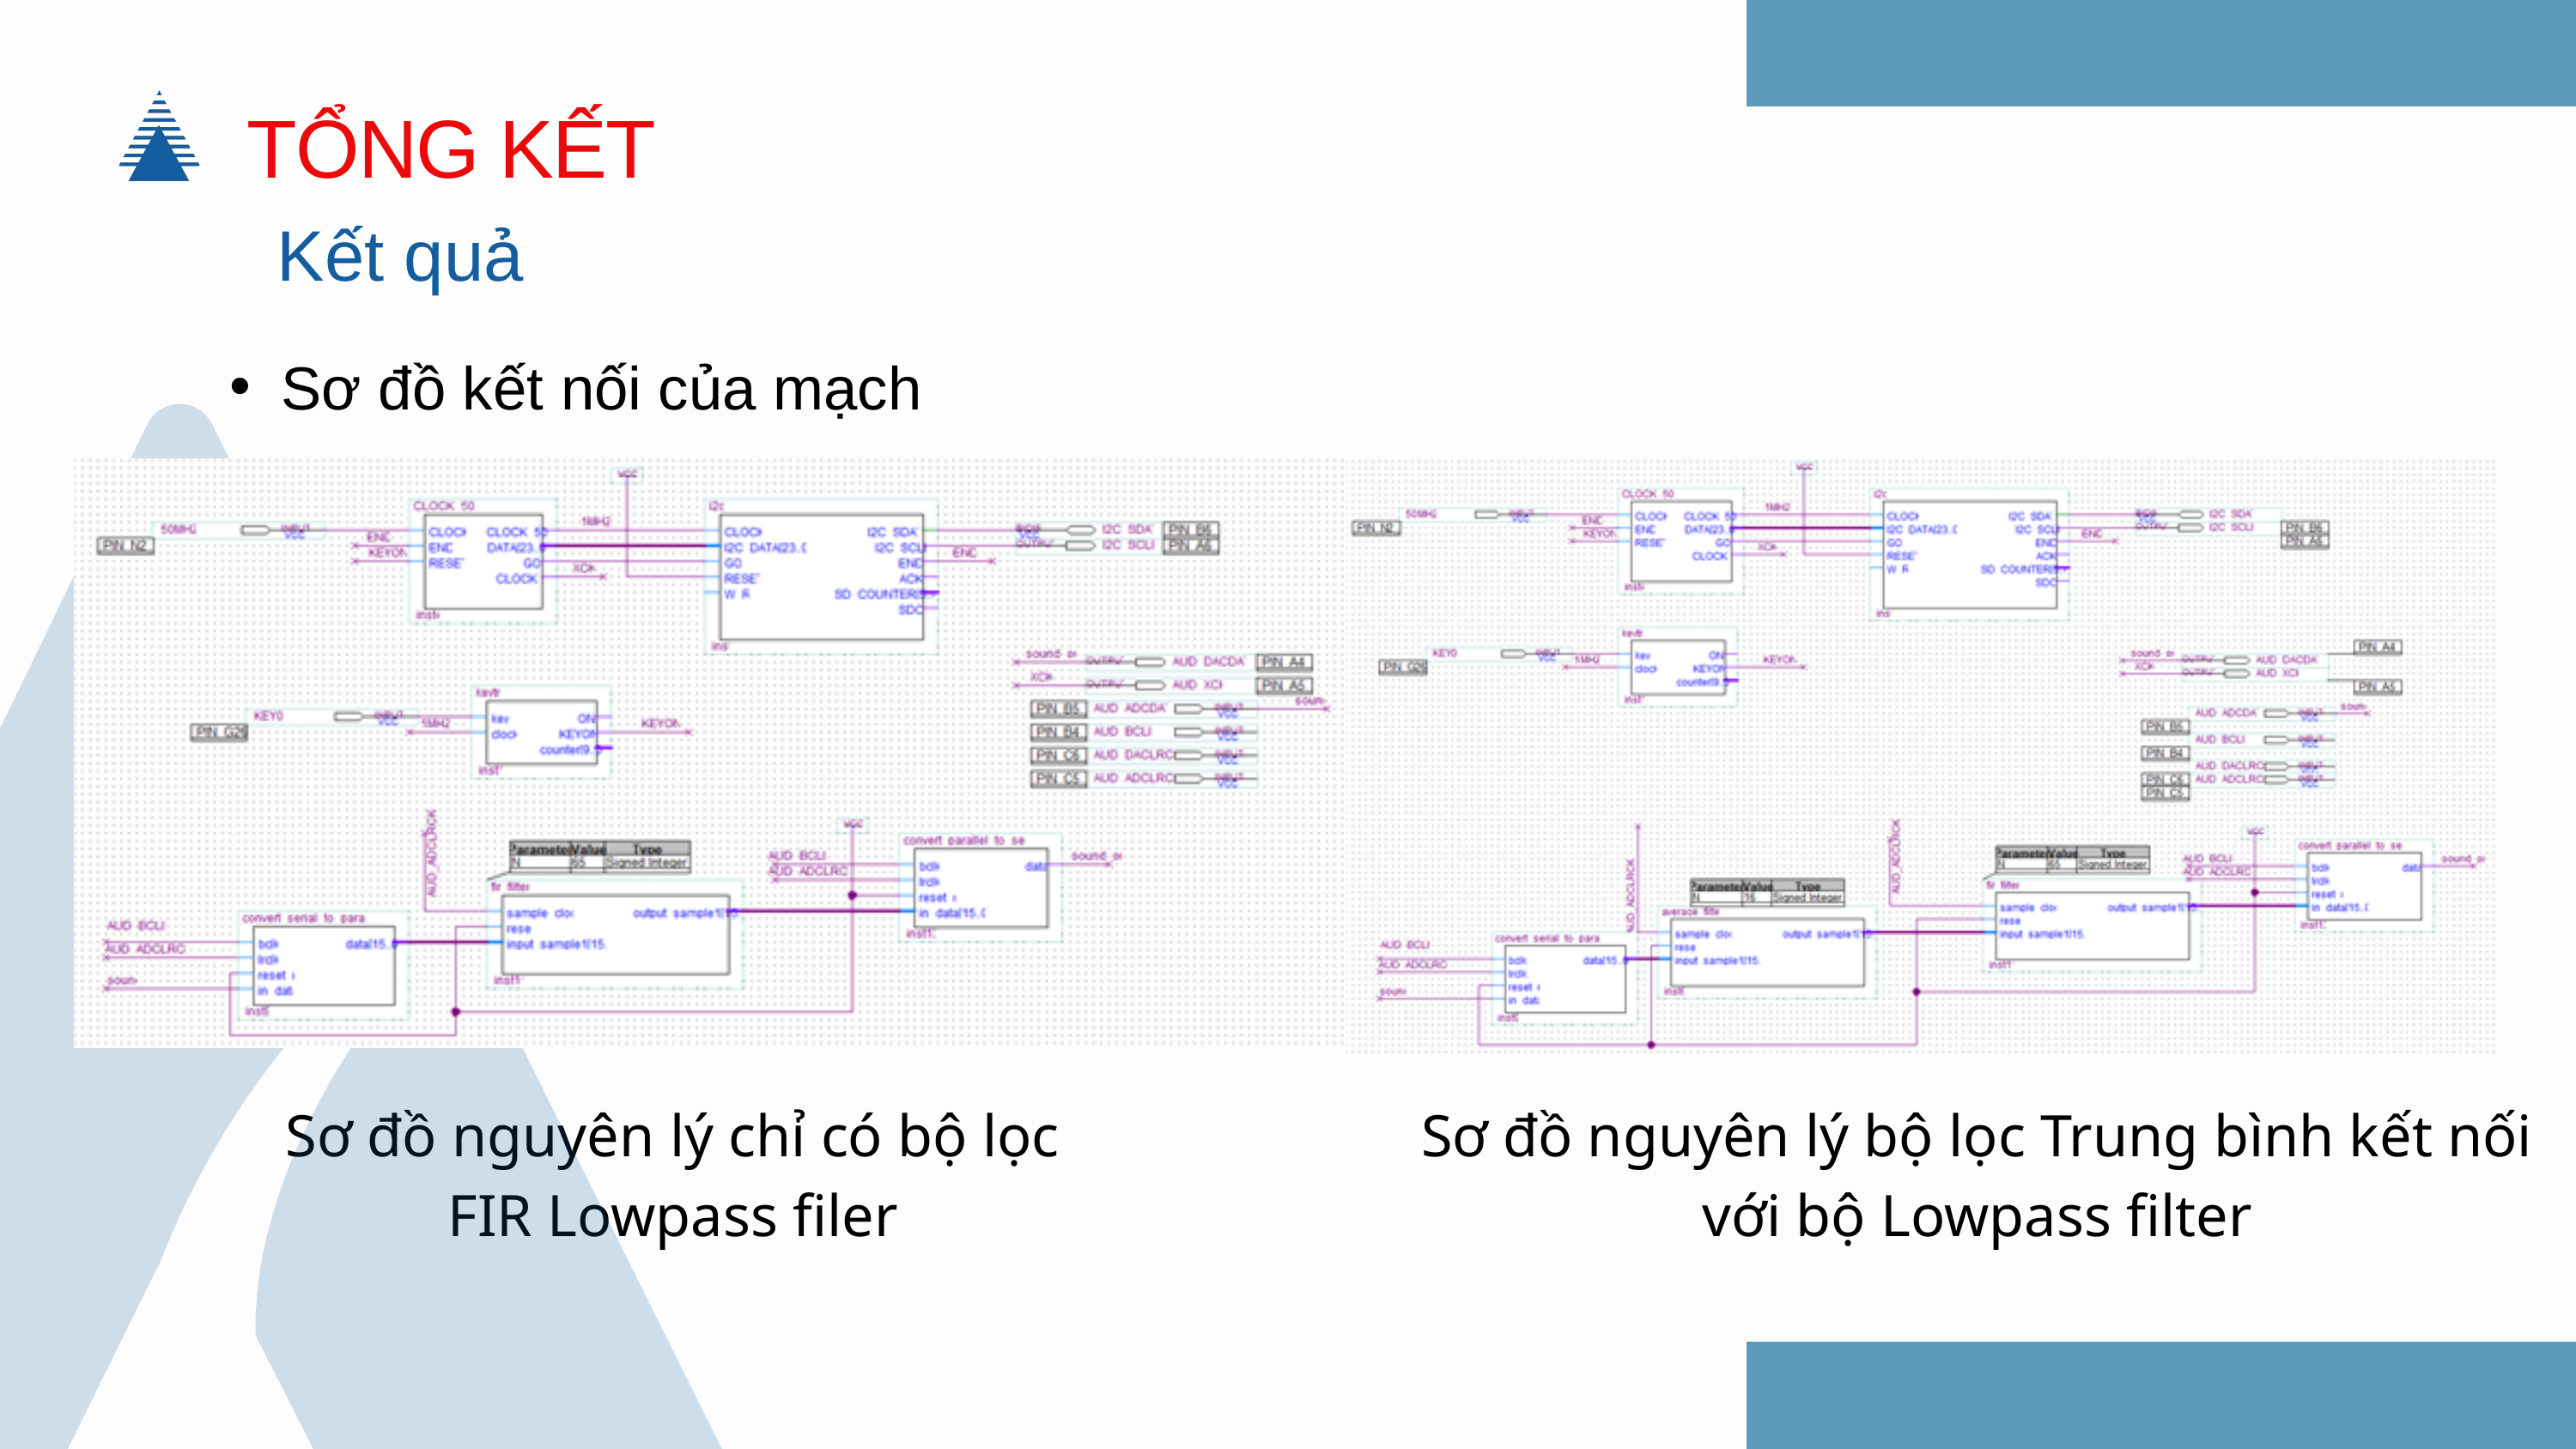

TỔNG KẾT

Kết quả
Sơ đồ kết nối của mạch

Sơ đồ nguyên lý chỉ có bộ lọc FIR Lowpass filer
Sơ đồ nguyên lý bộ lọc Trung bình kết nối với bộ Lowpass filter